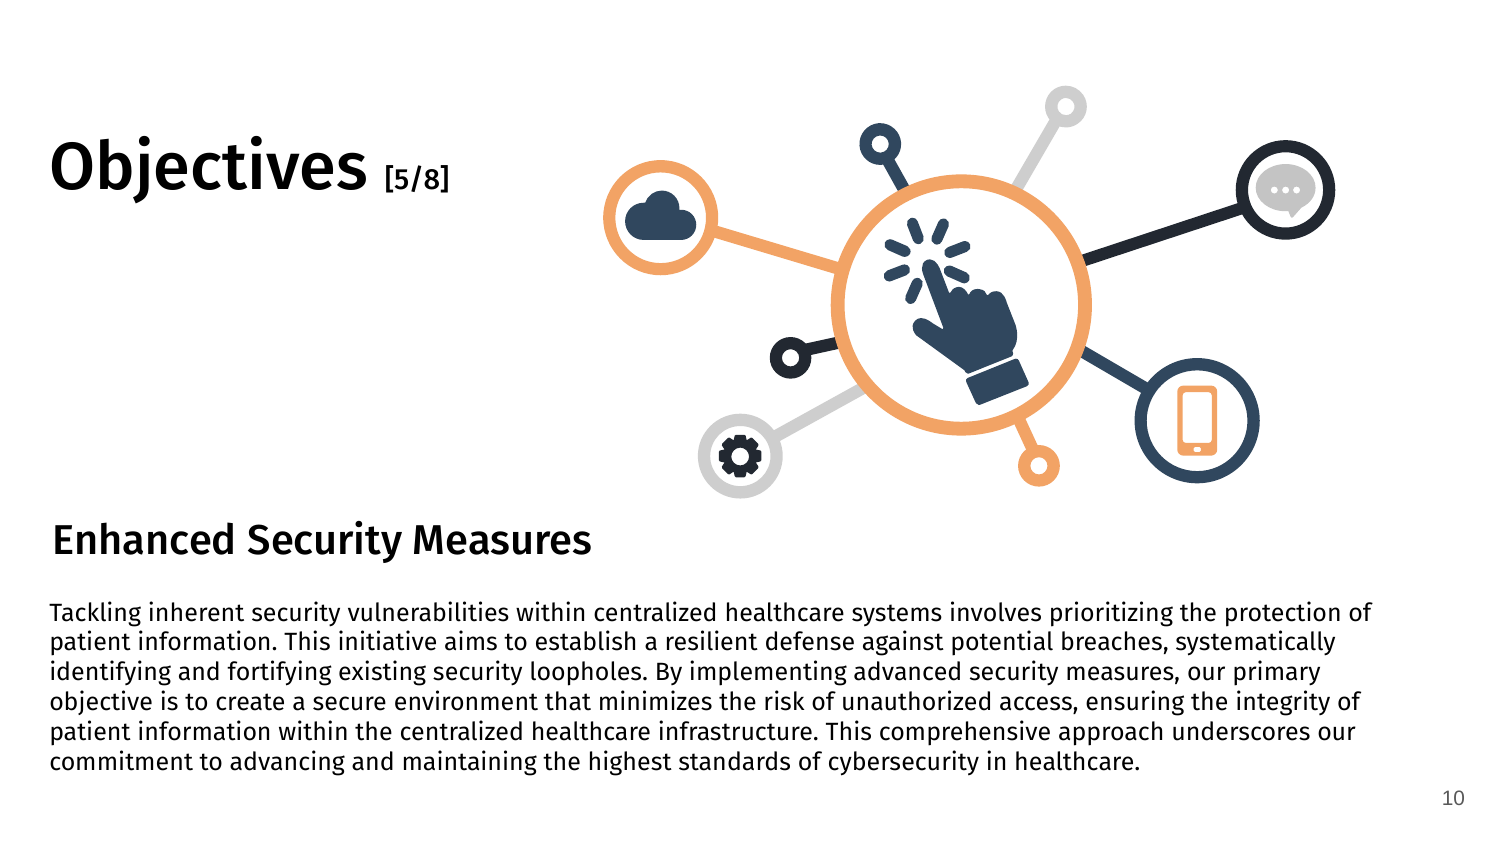

Objectives [5/8]
Enhanced Security Measures
Tackling inherent security vulnerabilities within centralized healthcare systems involves prioritizing the protection of patient information. This initiative aims to establish a resilient defense against potential breaches, systematically identifying and fortifying existing security loopholes. By implementing advanced security measures, our primary objective is to create a secure environment that minimizes the risk of unauthorized access, ensuring the integrity of patient information within the centralized healthcare infrastructure. This comprehensive approach underscores our commitment to advancing and maintaining the highest standards of cybersecurity in healthcare.
10